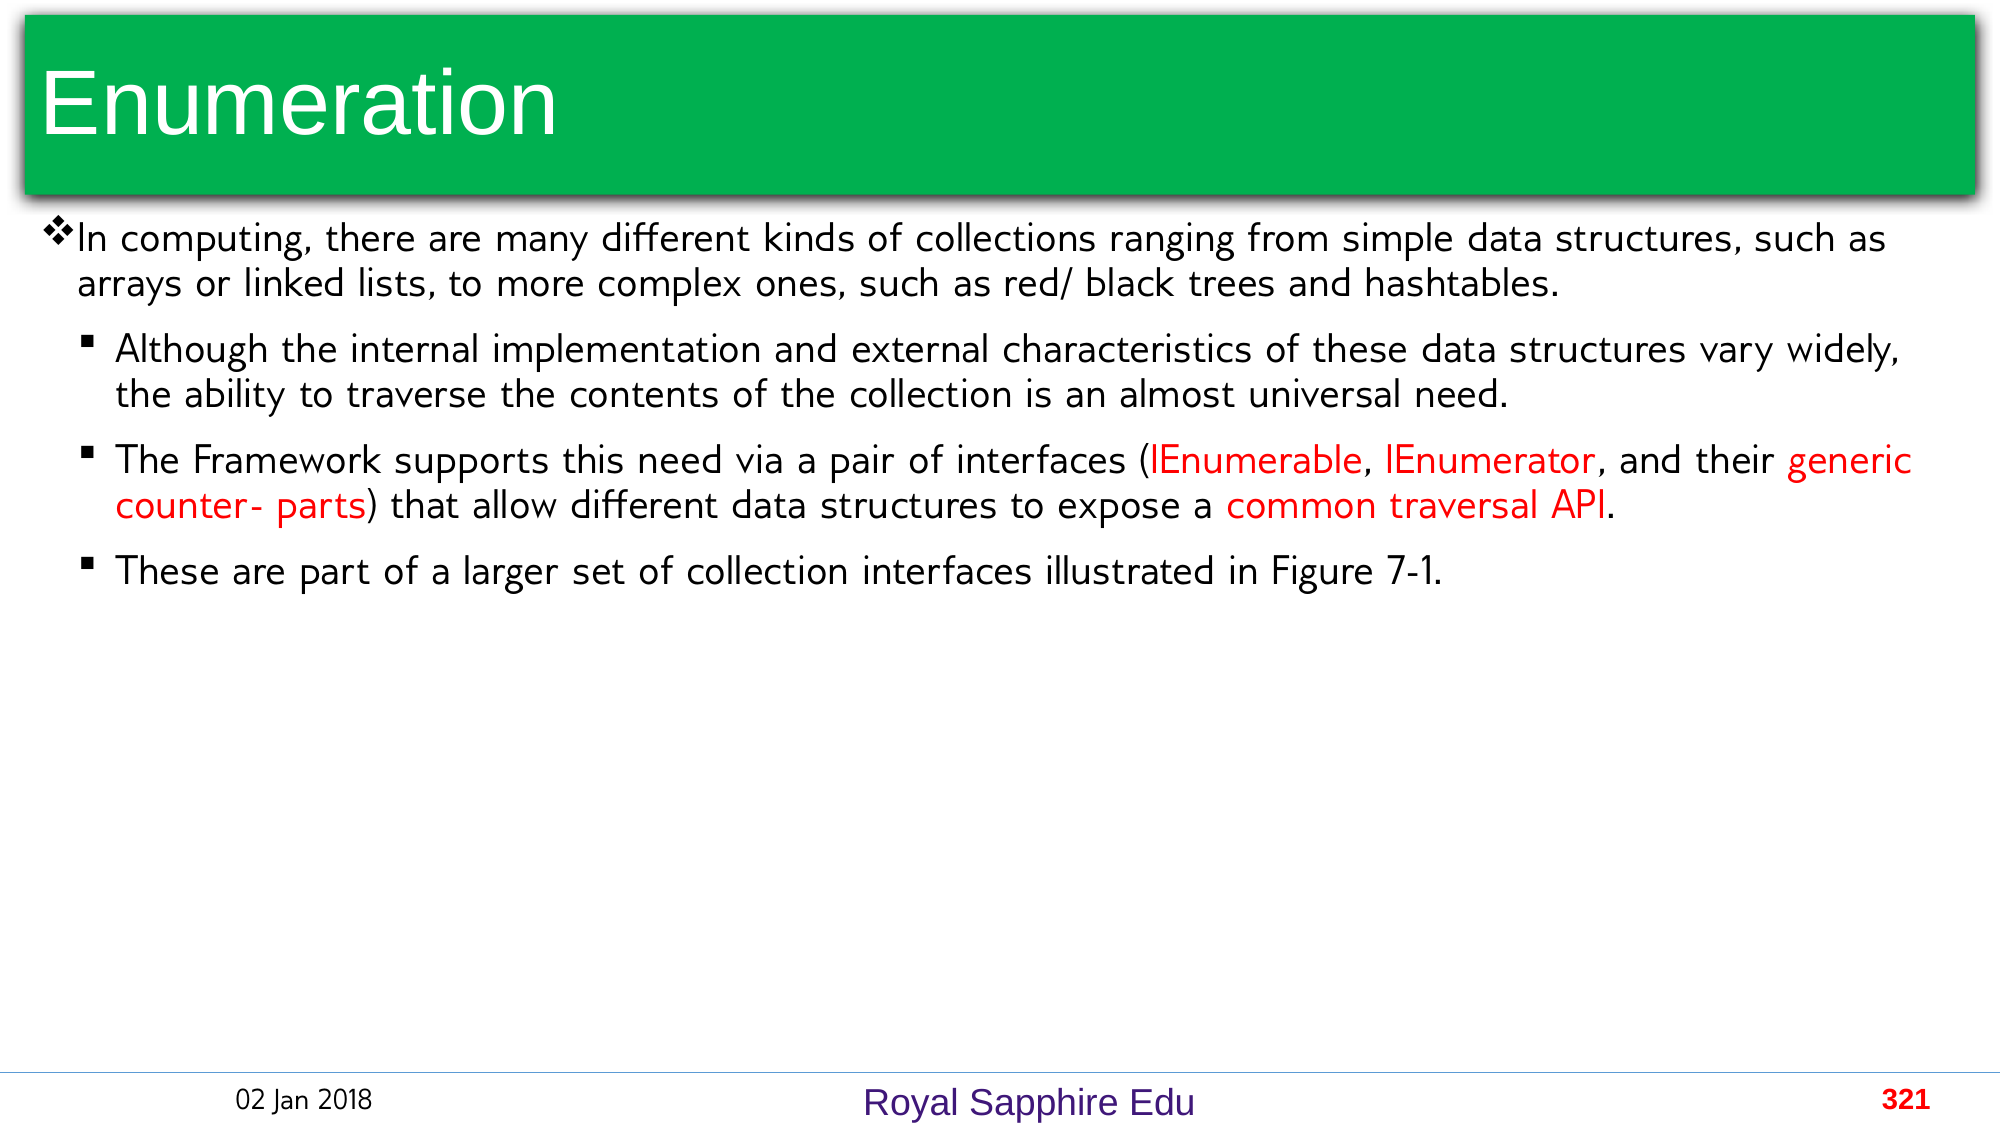

# Enumeration
In computing, there are many different kinds of collections ranging from simple data structures, such as arrays or linked lists, to more complex ones, such as red/ black trees and hashtables.
Although the internal implementation and external characteristics of these data structures vary widely, the ability to traverse the contents of the collection is an almost universal need.
The Framework supports this need via a pair of interfaces (IEnumerable, IEnumerator, and their generic counter‐ parts) that allow different data structures to expose a common traversal API.
These are part of a larger set of collection interfaces illustrated in Figure 7-1.

02 Jan 2018
321